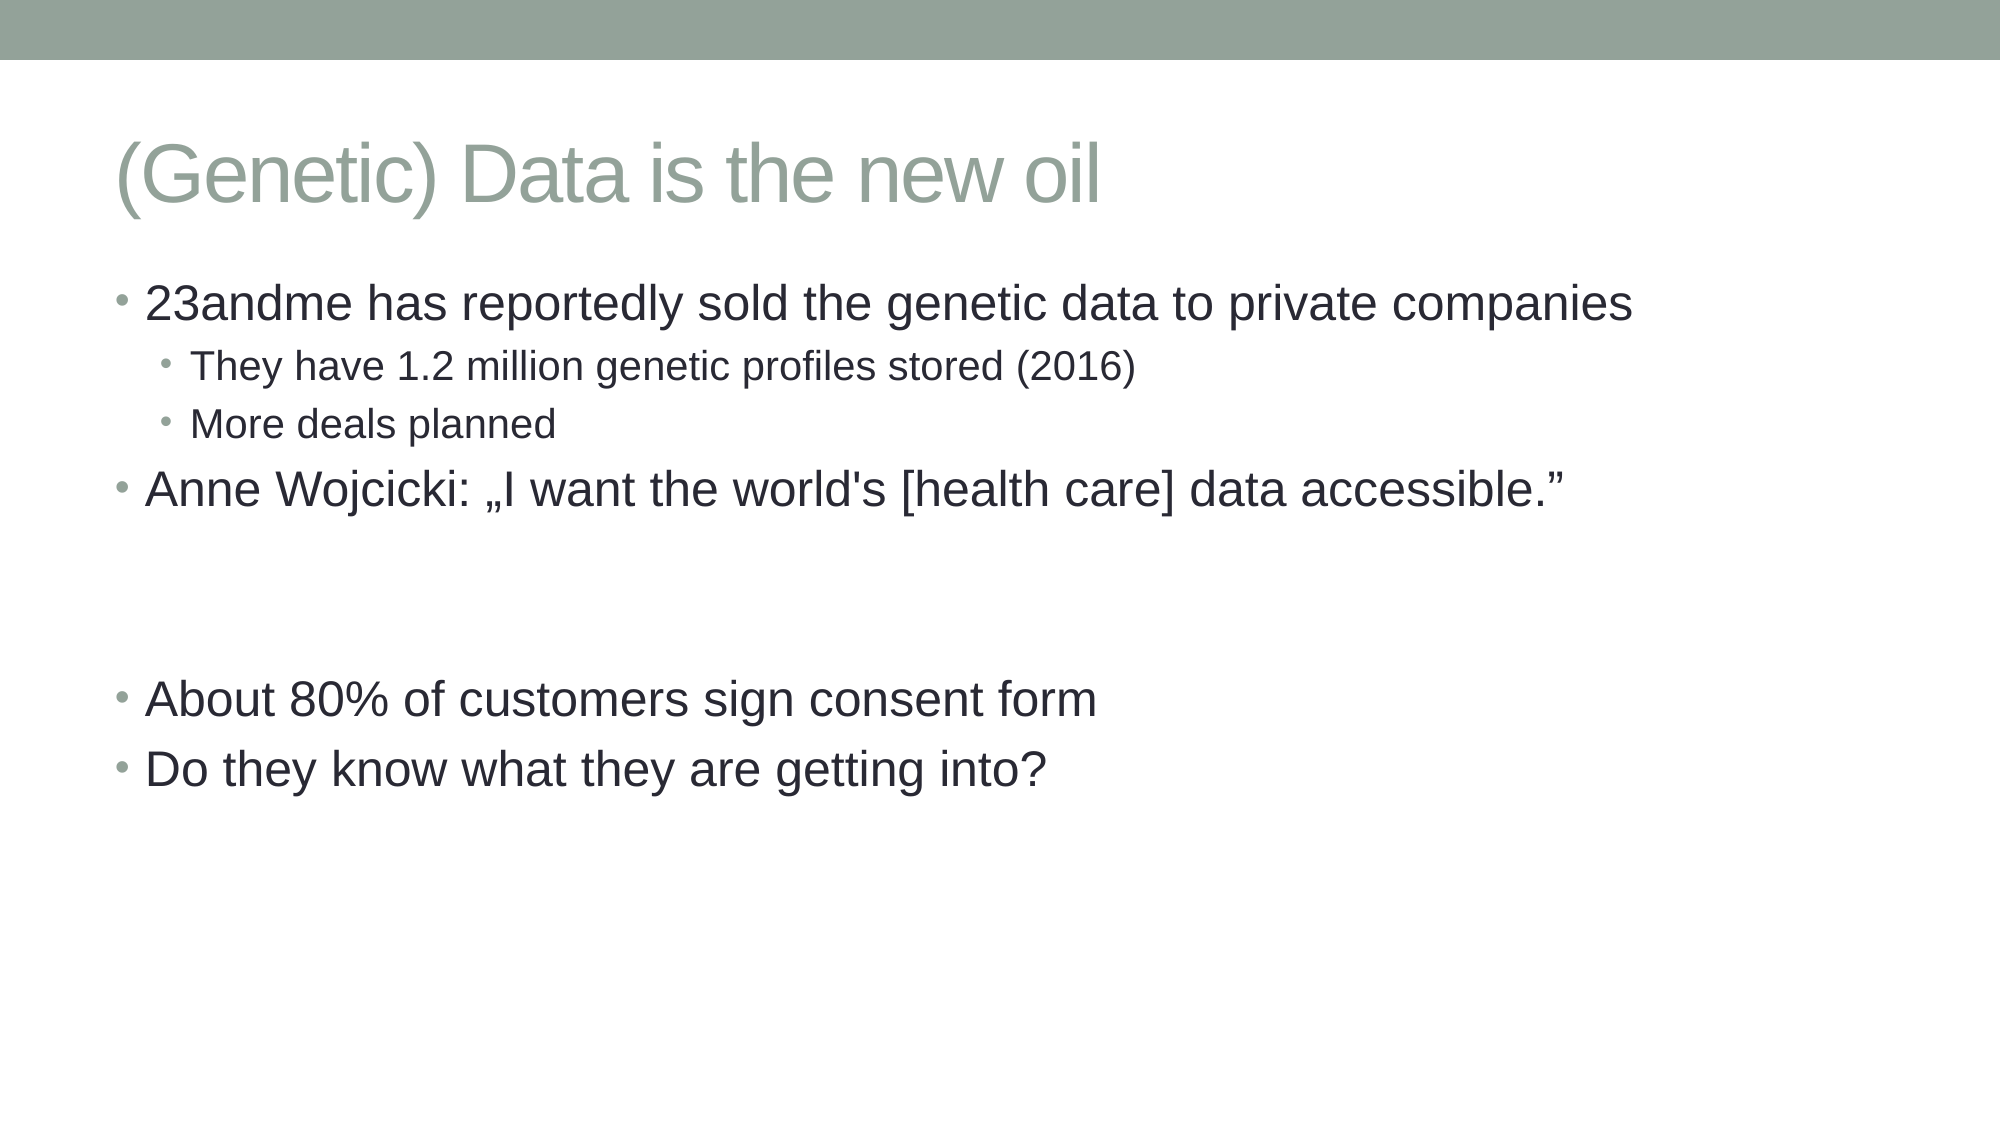

# (Genetic) Data is the new oil
23andme has reportedly sold the genetic data to private companies
They have 1.2 million genetic profiles stored (2016)
More deals planned
Anne Wojcicki: „I want the world's [health care] data accessible.”

About 80% of customers sign consent form
Do they know what they are getting into?